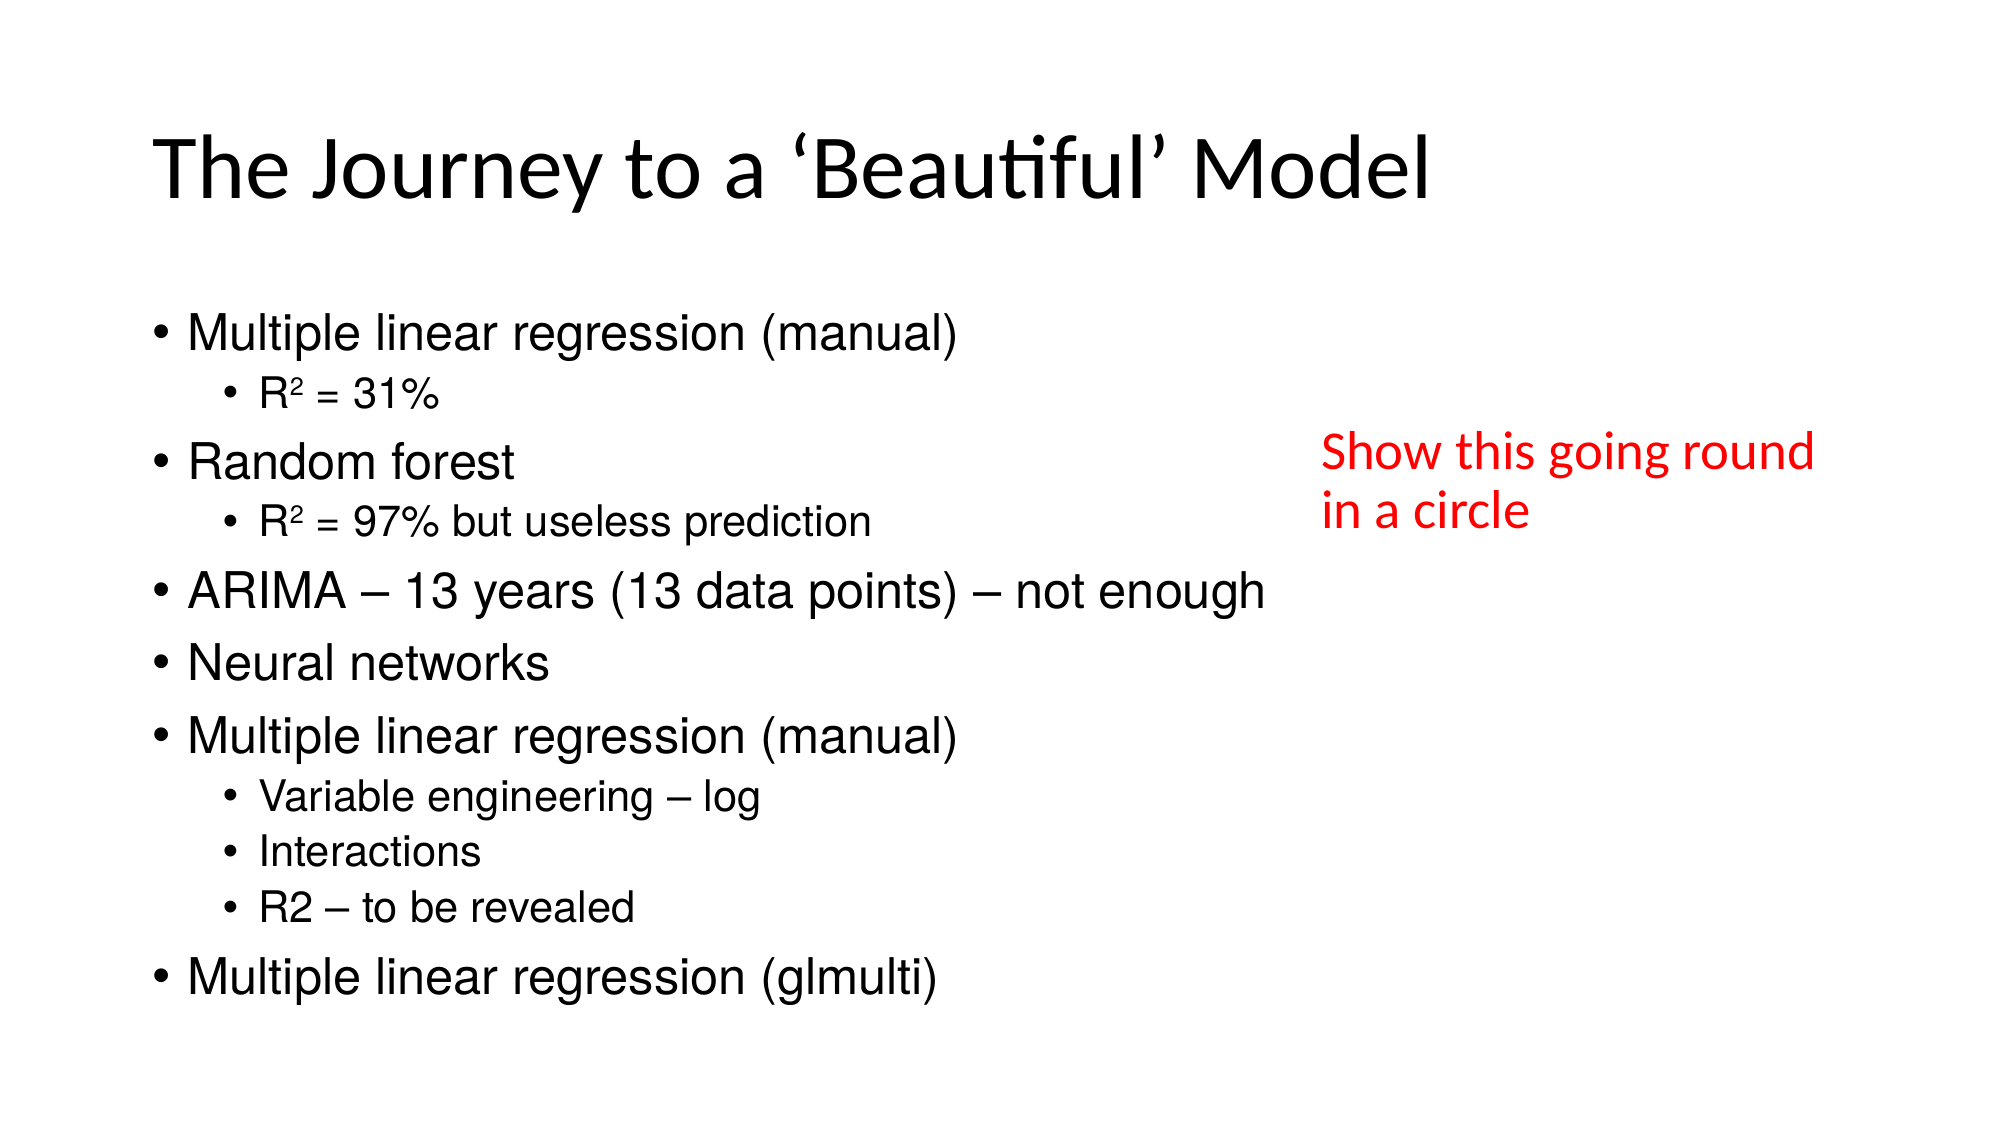

# The Journey to a ‘Beautiful’ Model
Multiple linear regression (manual)
R2 = 31%
Random forest
R2 = 97% but useless prediction
ARIMA – 13 years (13 data points) – not enough
Neural networks
Multiple linear regression (manual)
Variable engineering – log
Interactions
R2 – to be revealed
Multiple linear regression (glmulti)

Show this going round in a circle